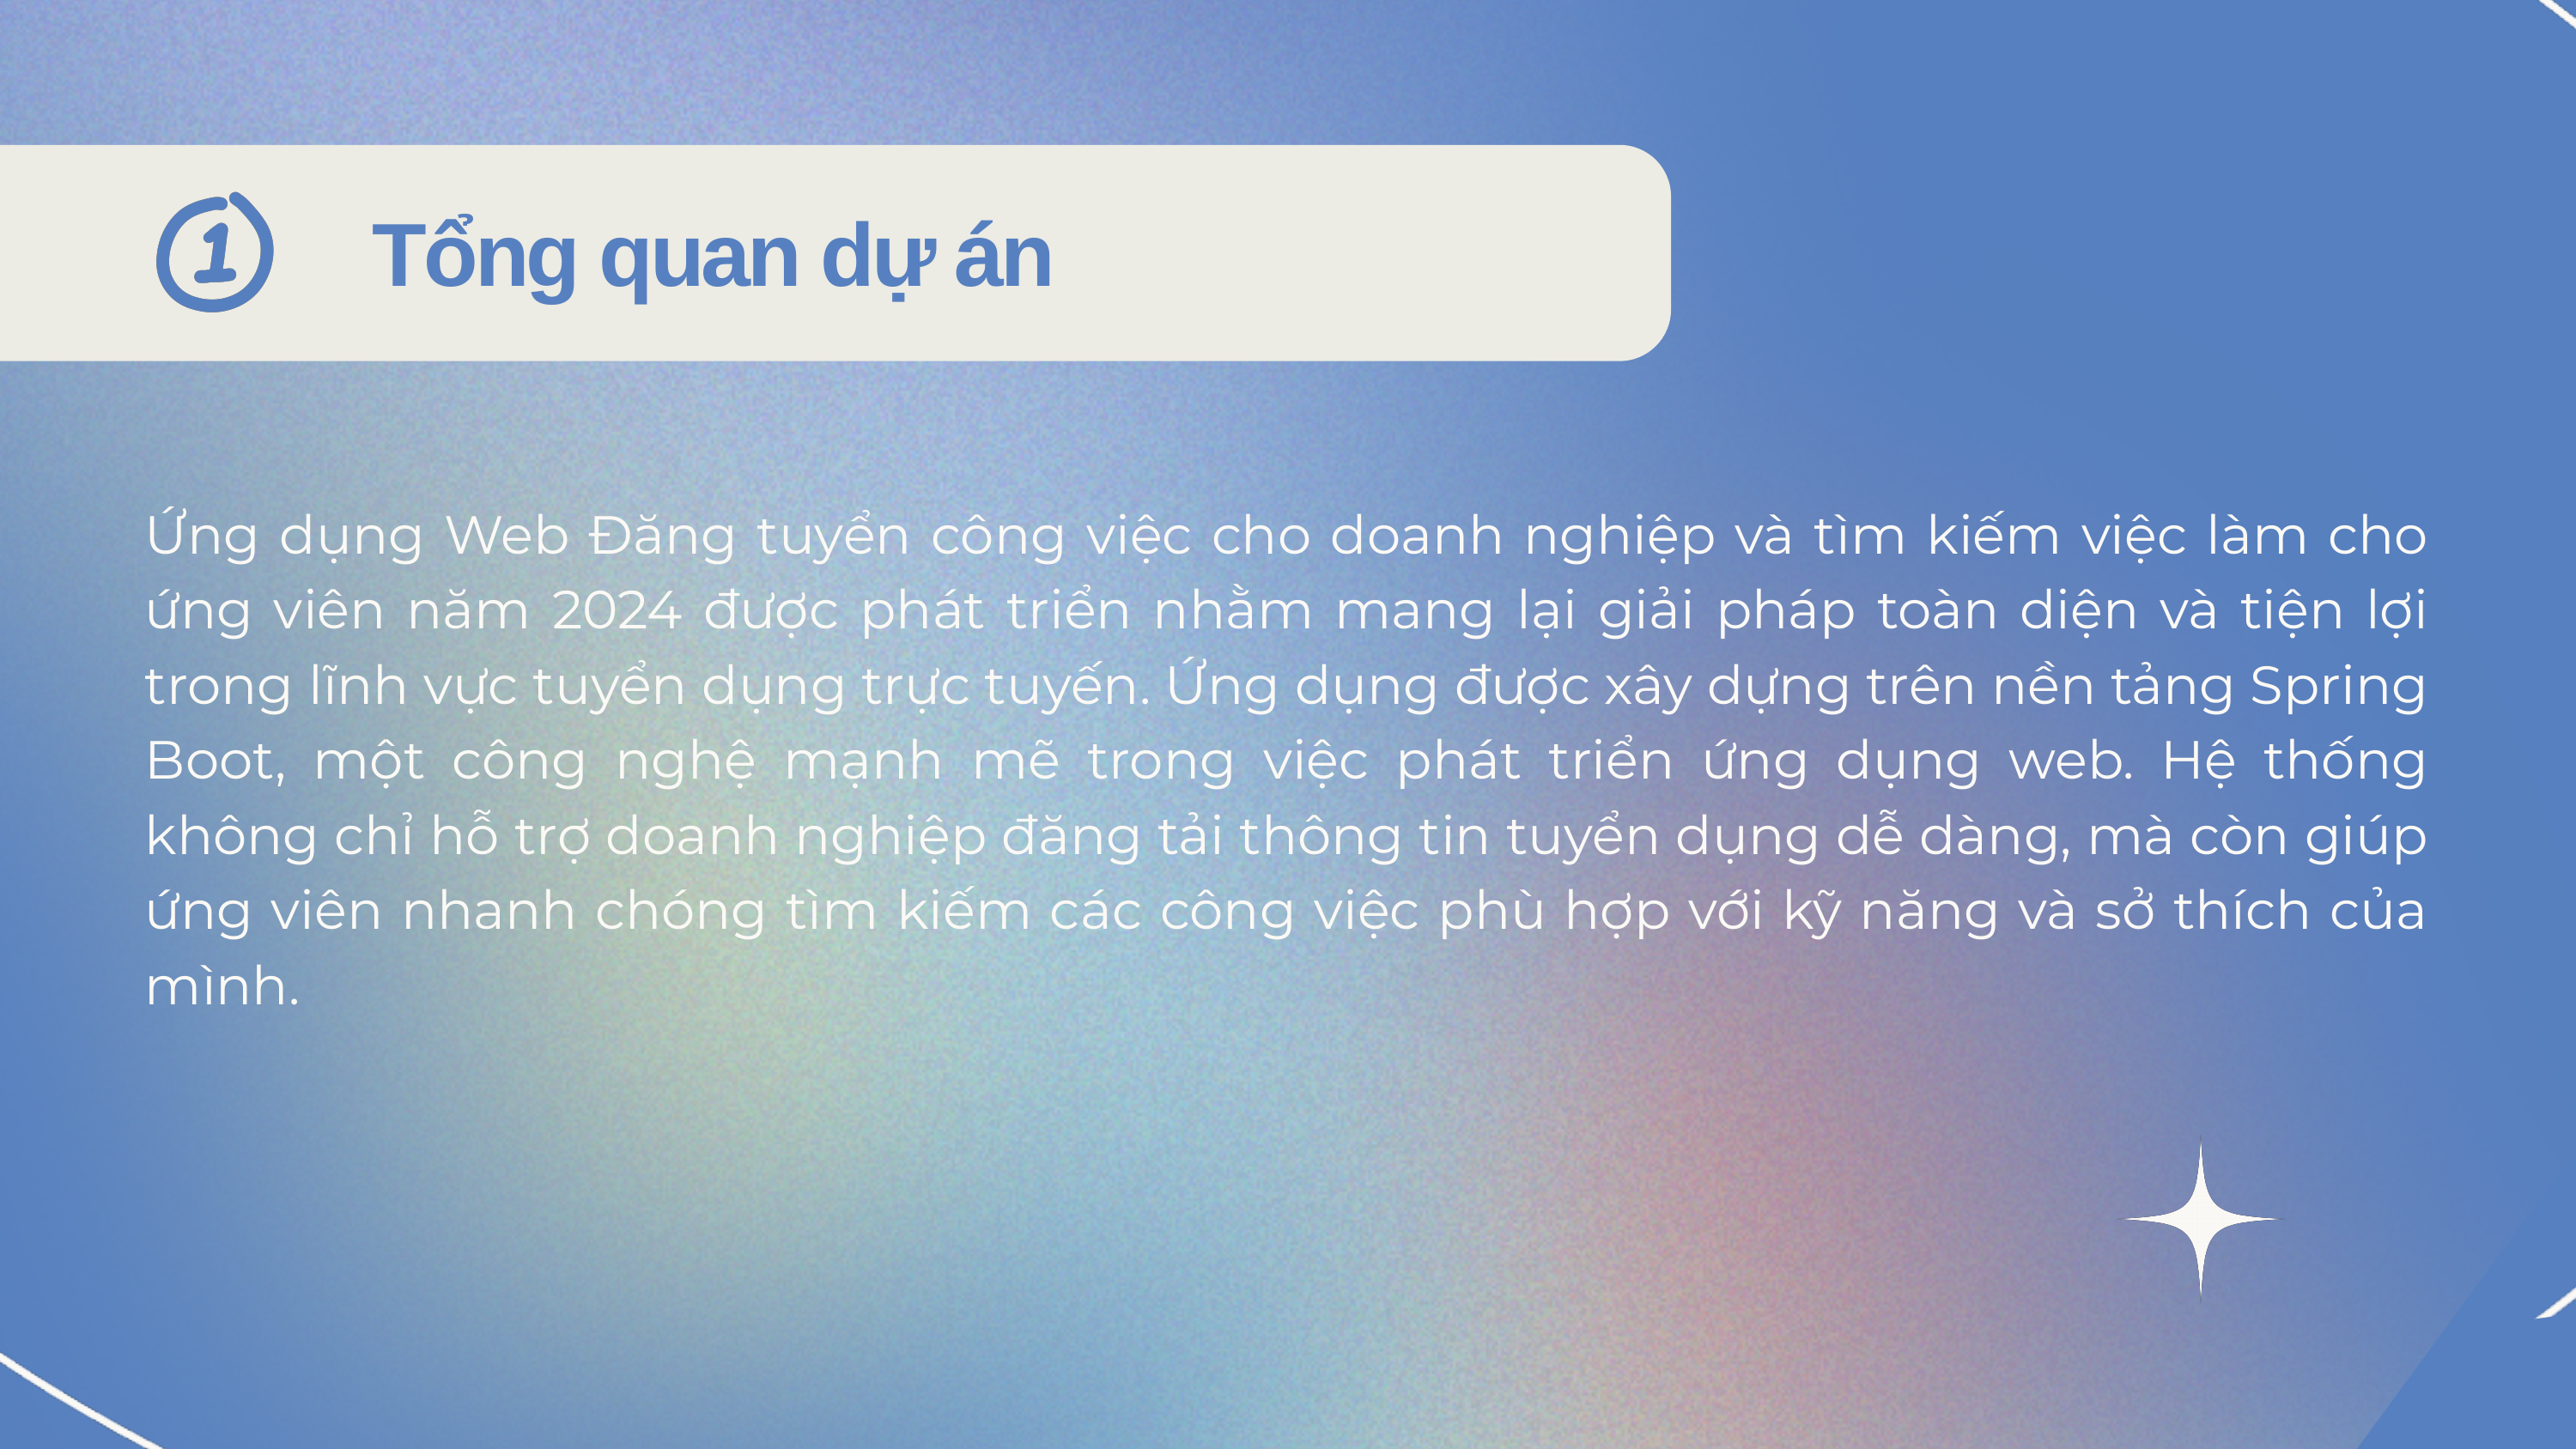

Tổng quan dự án
Ứng dụng Web Đăng tuyển công việc cho doanh nghiệp và tìm kiếm việc làm cho ứng viên năm 2024 được phát triển nhằm mang lại giải pháp toàn diện và tiện lợi trong lĩnh vực tuyển dụng trực tuyến. Ứng dụng được xây dựng trên nền tảng Spring Boot, một công nghệ mạnh mẽ trong việc phát triển ứng dụng web. Hệ thống không chỉ hỗ trợ doanh nghiệp đăng tải thông tin tuyển dụng dễ dàng, mà còn giúp ứng viên nhanh chóng tìm kiếm các công việc phù hợp với kỹ năng và sở thích của mình.